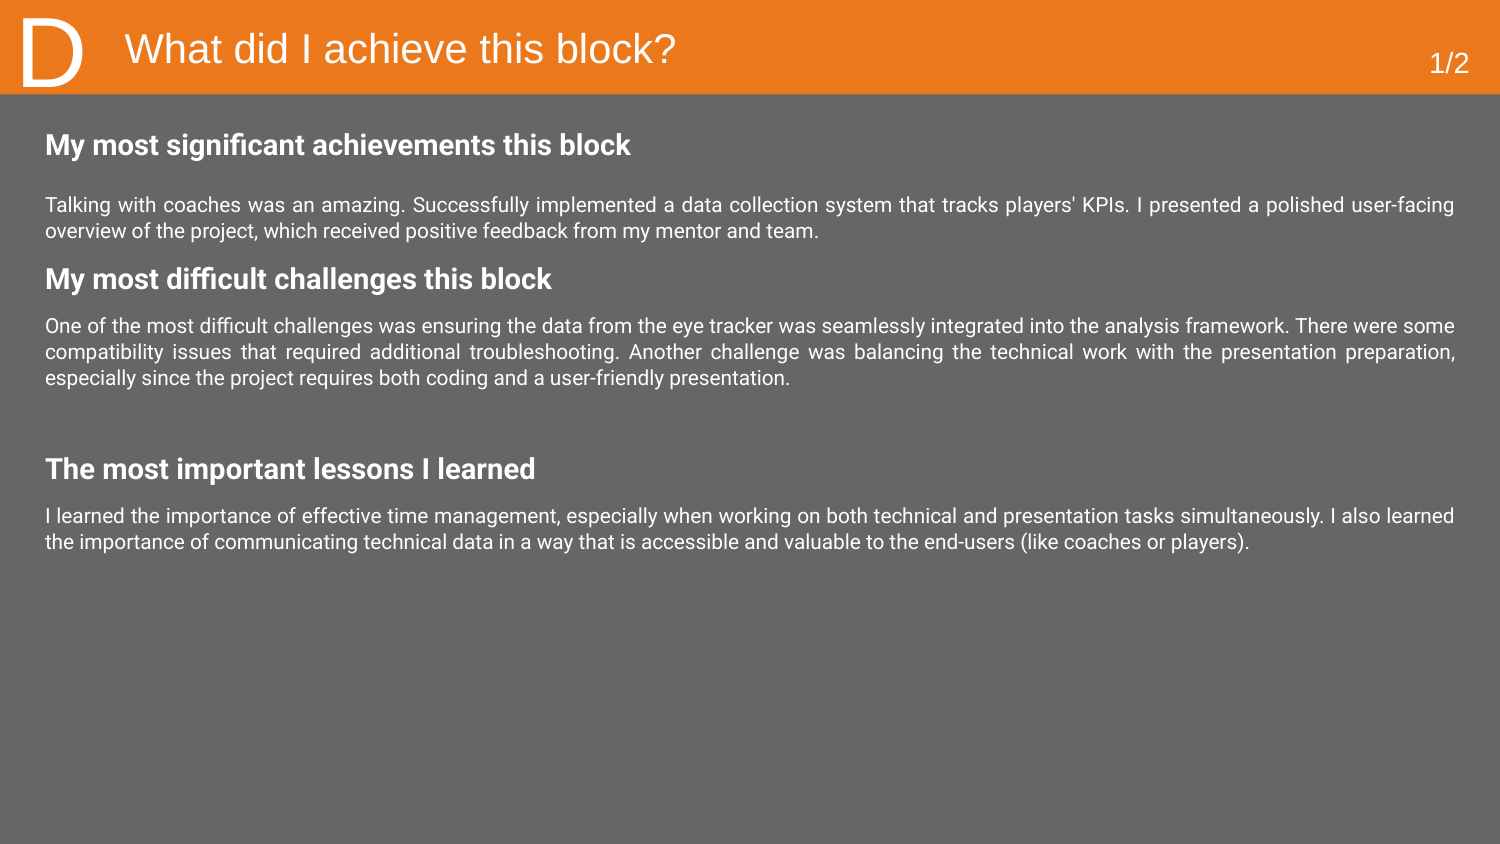

D
# What did I achieve this block?
1/2
My most significant achievements this block
Talking with coaches was an amazing. Successfully implemented a data collection system that tracks players' KPIs. I presented a polished user-facing overview of the project, which received positive feedback from my mentor and team.
My most difficult challenges this block
One of the most difficult challenges was ensuring the data from the eye tracker was seamlessly integrated into the analysis framework. There were some compatibility issues that required additional troubleshooting. Another challenge was balancing the technical work with the presentation preparation, especially since the project requires both coding and a user-friendly presentation.

The most important lessons I learned
I learned the importance of effective time management, especially when working on both technical and presentation tasks simultaneously. I also learned the importance of communicating technical data in a way that is accessible and valuable to the end-users (like coaches or players).